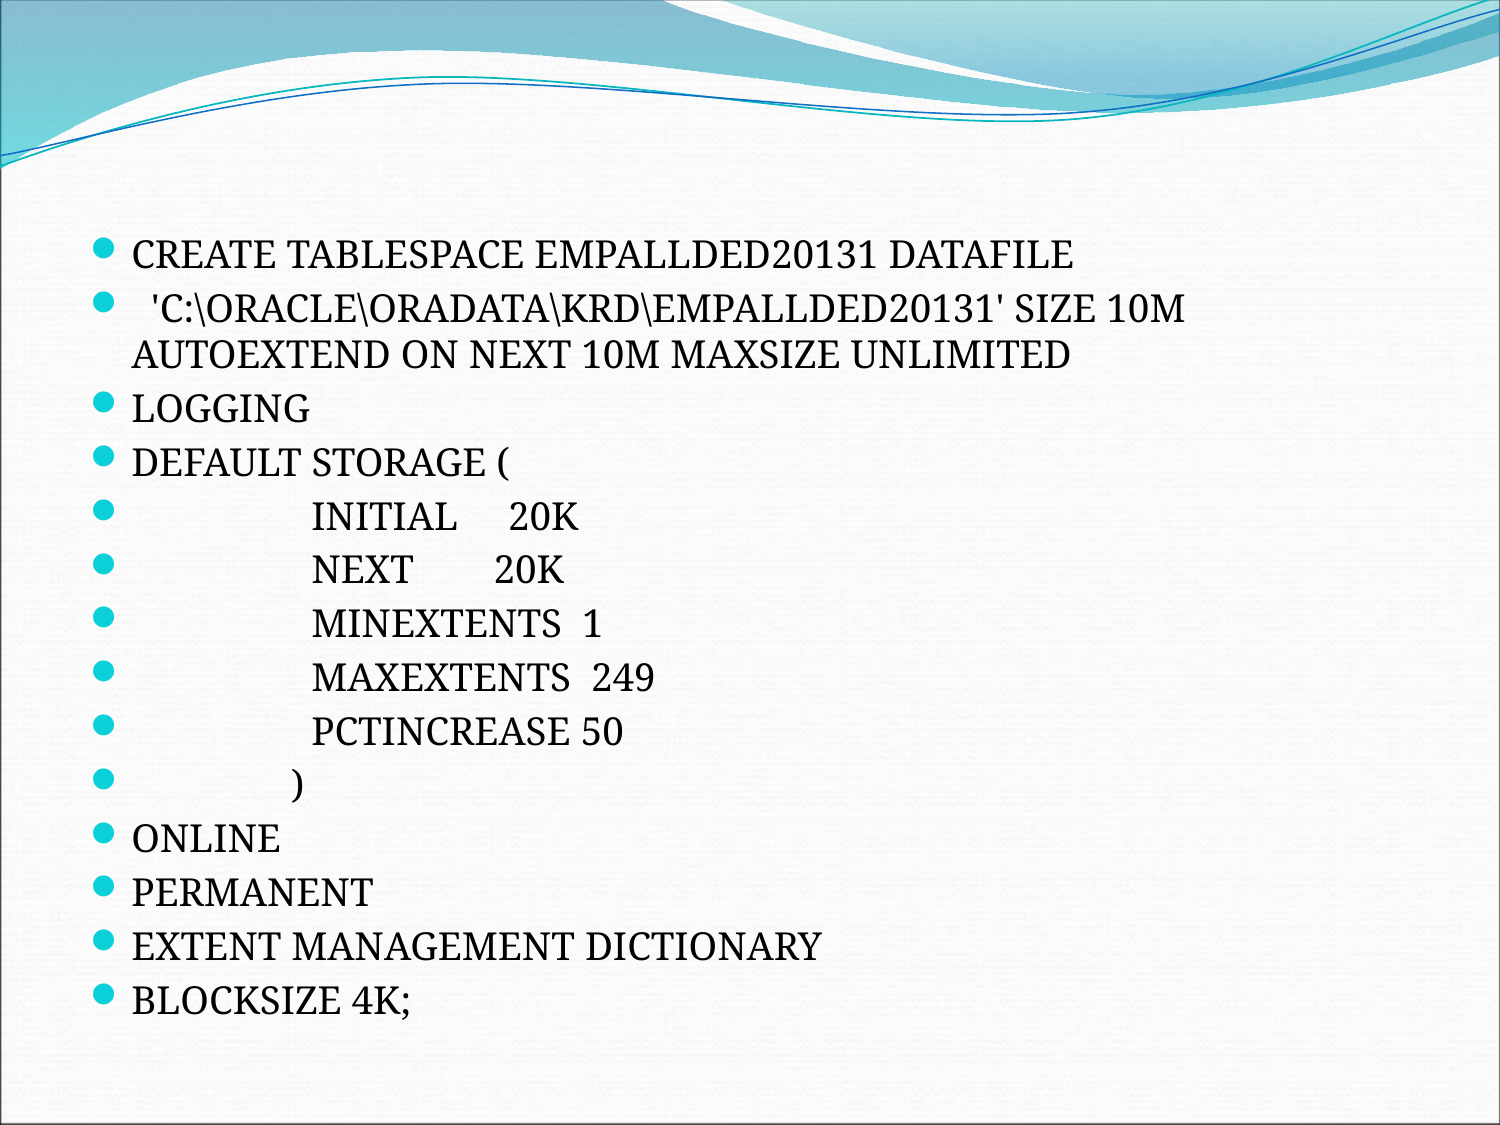

CREATE TABLESPACE EMPALLDED20131 DATAFILE
  'C:\ORACLE\ORADATA\KRD\EMPALLDED20131' SIZE 10M AUTOEXTEND ON NEXT 10M MAXSIZE UNLIMITED
LOGGING
DEFAULT STORAGE (
                  INITIAL     20K
                  NEXT        20K
                  MINEXTENTS  1
                  MAXEXTENTS  249
                  PCTINCREASE 50
                )
ONLINE
PERMANENT
EXTENT MANAGEMENT DICTIONARY
BLOCKSIZE 4K;